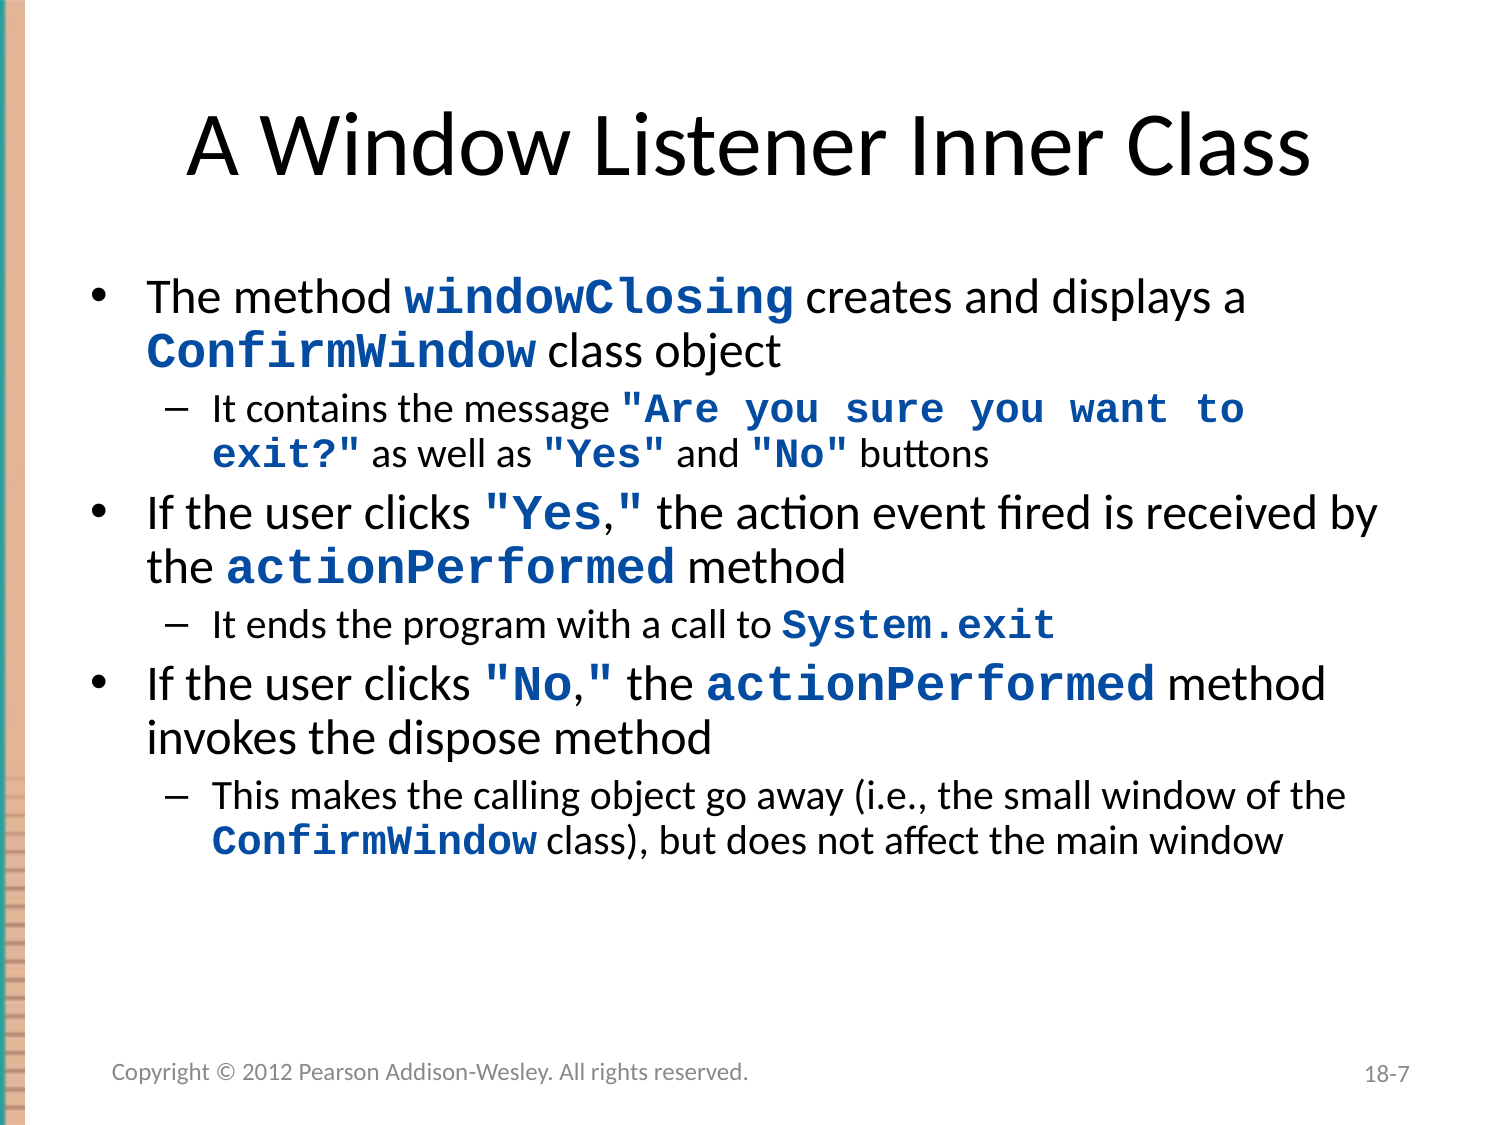

# A Window Listener Inner Class
The method windowClosing creates and displays a ConfirmWindow class object
It contains the message "Are you sure you want to exit?" as well as "Yes" and "No" buttons
If the user clicks "Yes," the action event fired is received by the actionPerformed method
It ends the program with a call to System.exit
If the user clicks "No," the actionPerformed method invokes the dispose method
This makes the calling object go away (i.e., the small window of the ConfirmWindow class), but does not affect the main window
Copyright © 2012 Pearson Addison-Wesley. All rights reserved.
18-7